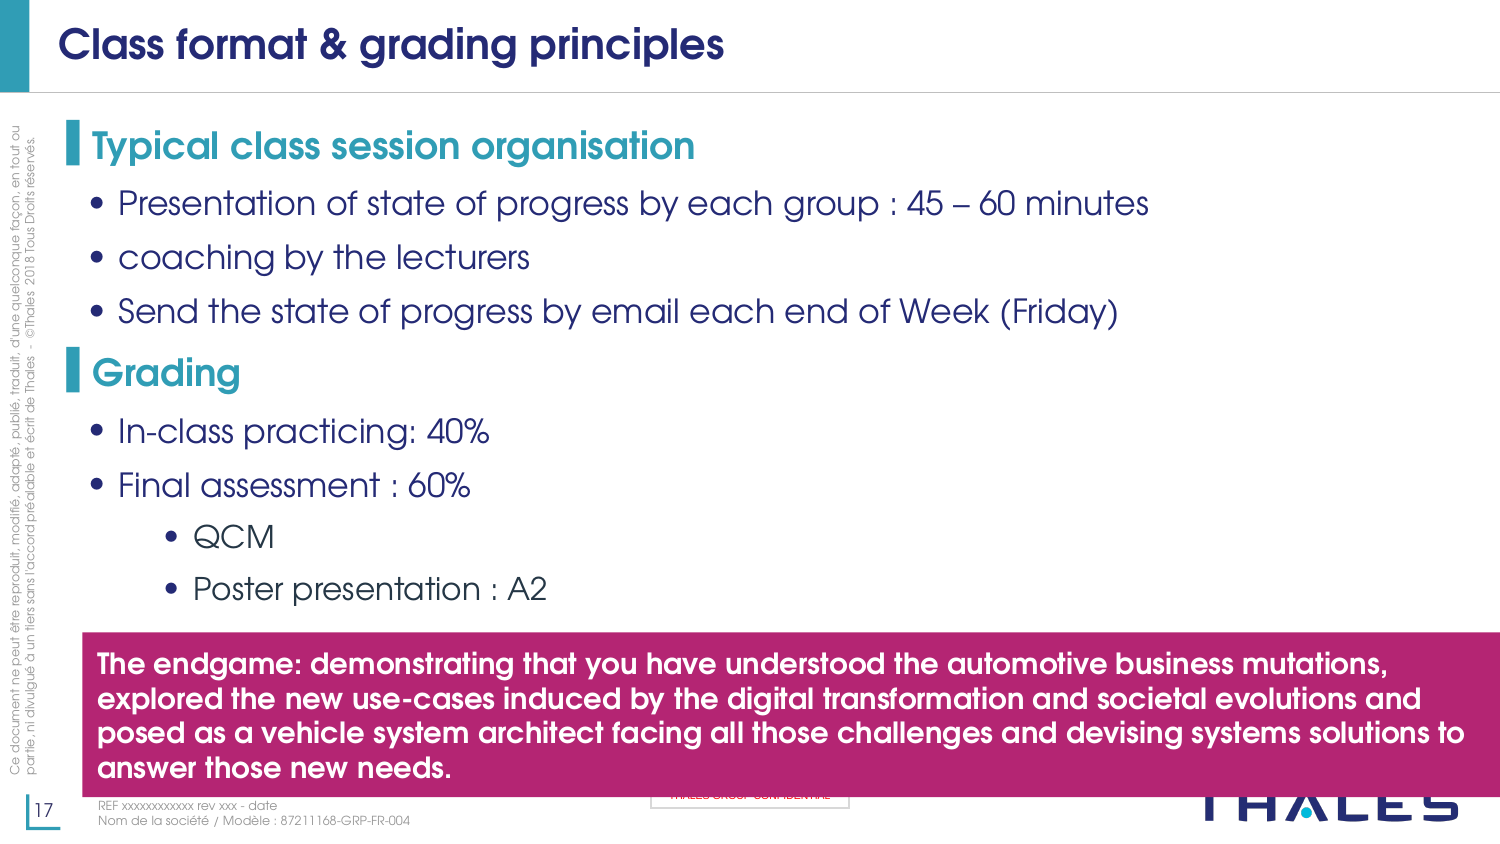

# Class format & grading principles
Typical class session organisation
Presentation of state of progress by each group : 45 – 60 minutes
coaching by the lecturers
Send the state of progress by email each end of Week (Friday)
Grading
In-class practicing: 40%
Final assessment : 60%
QCM
Poster presentation : A2
The endgame: demonstrating that you have understood the automotive business mutations, explored the new use-cases induced by the digital transformation and societal evolutions and posed as a vehicle system architect facing all those challenges and devising systems solutions to answer those new needs.